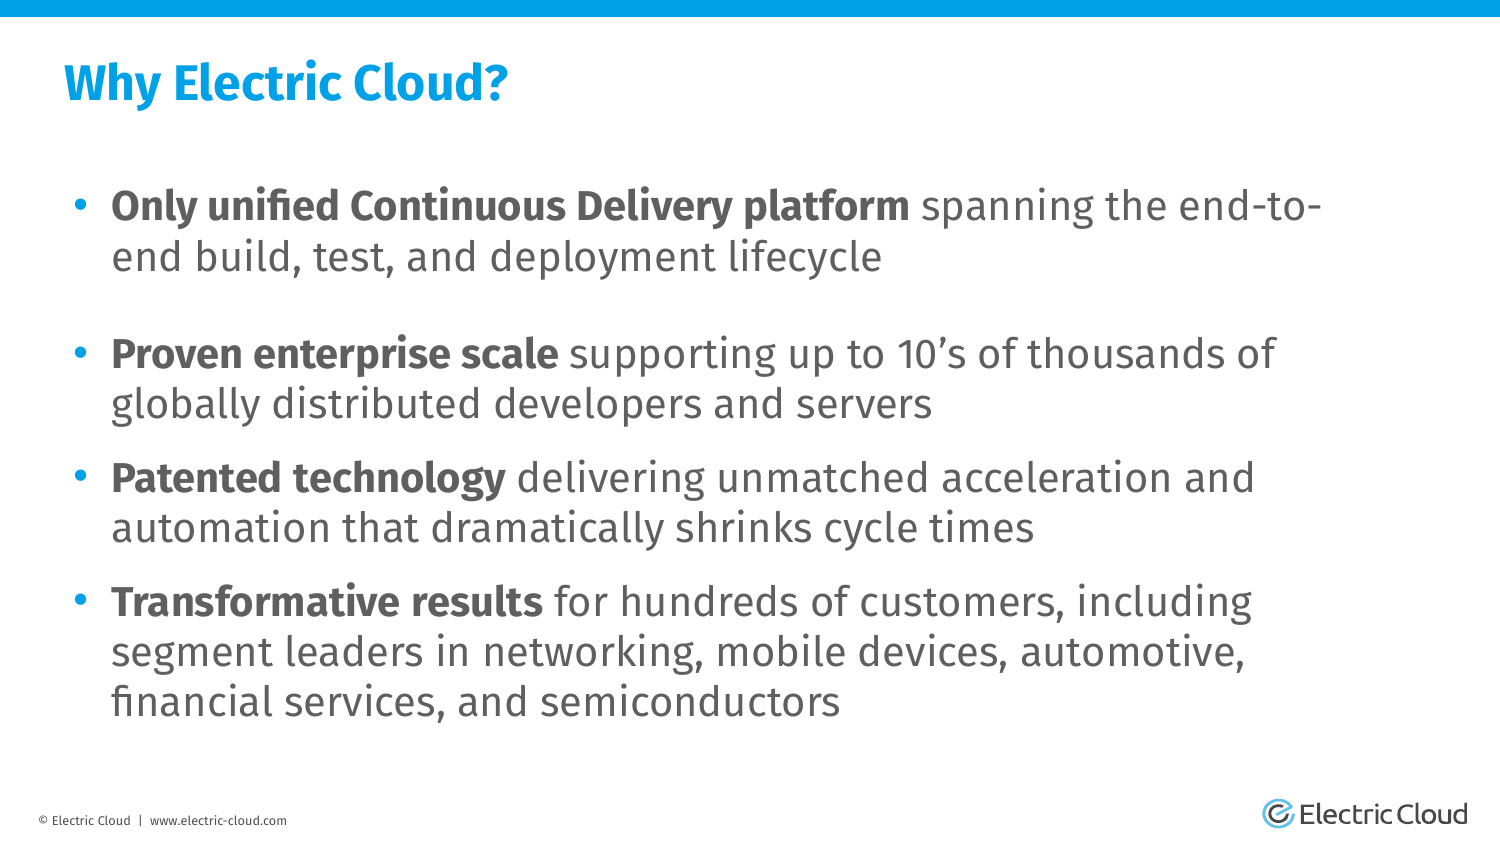

# Why Electric Cloud?
Only unified Continuous Delivery platform spanning the end-to-end build, test, and deployment lifecycle

Proven enterprise scale supporting up to 10’s of thousands of globally distributed developers and servers

Patented technology delivering unmatched acceleration and automation that dramatically shrinks cycle times

Transformative results for hundreds of customers, including segment leaders in networking, mobile devices, automotive, financial services, and semiconductors